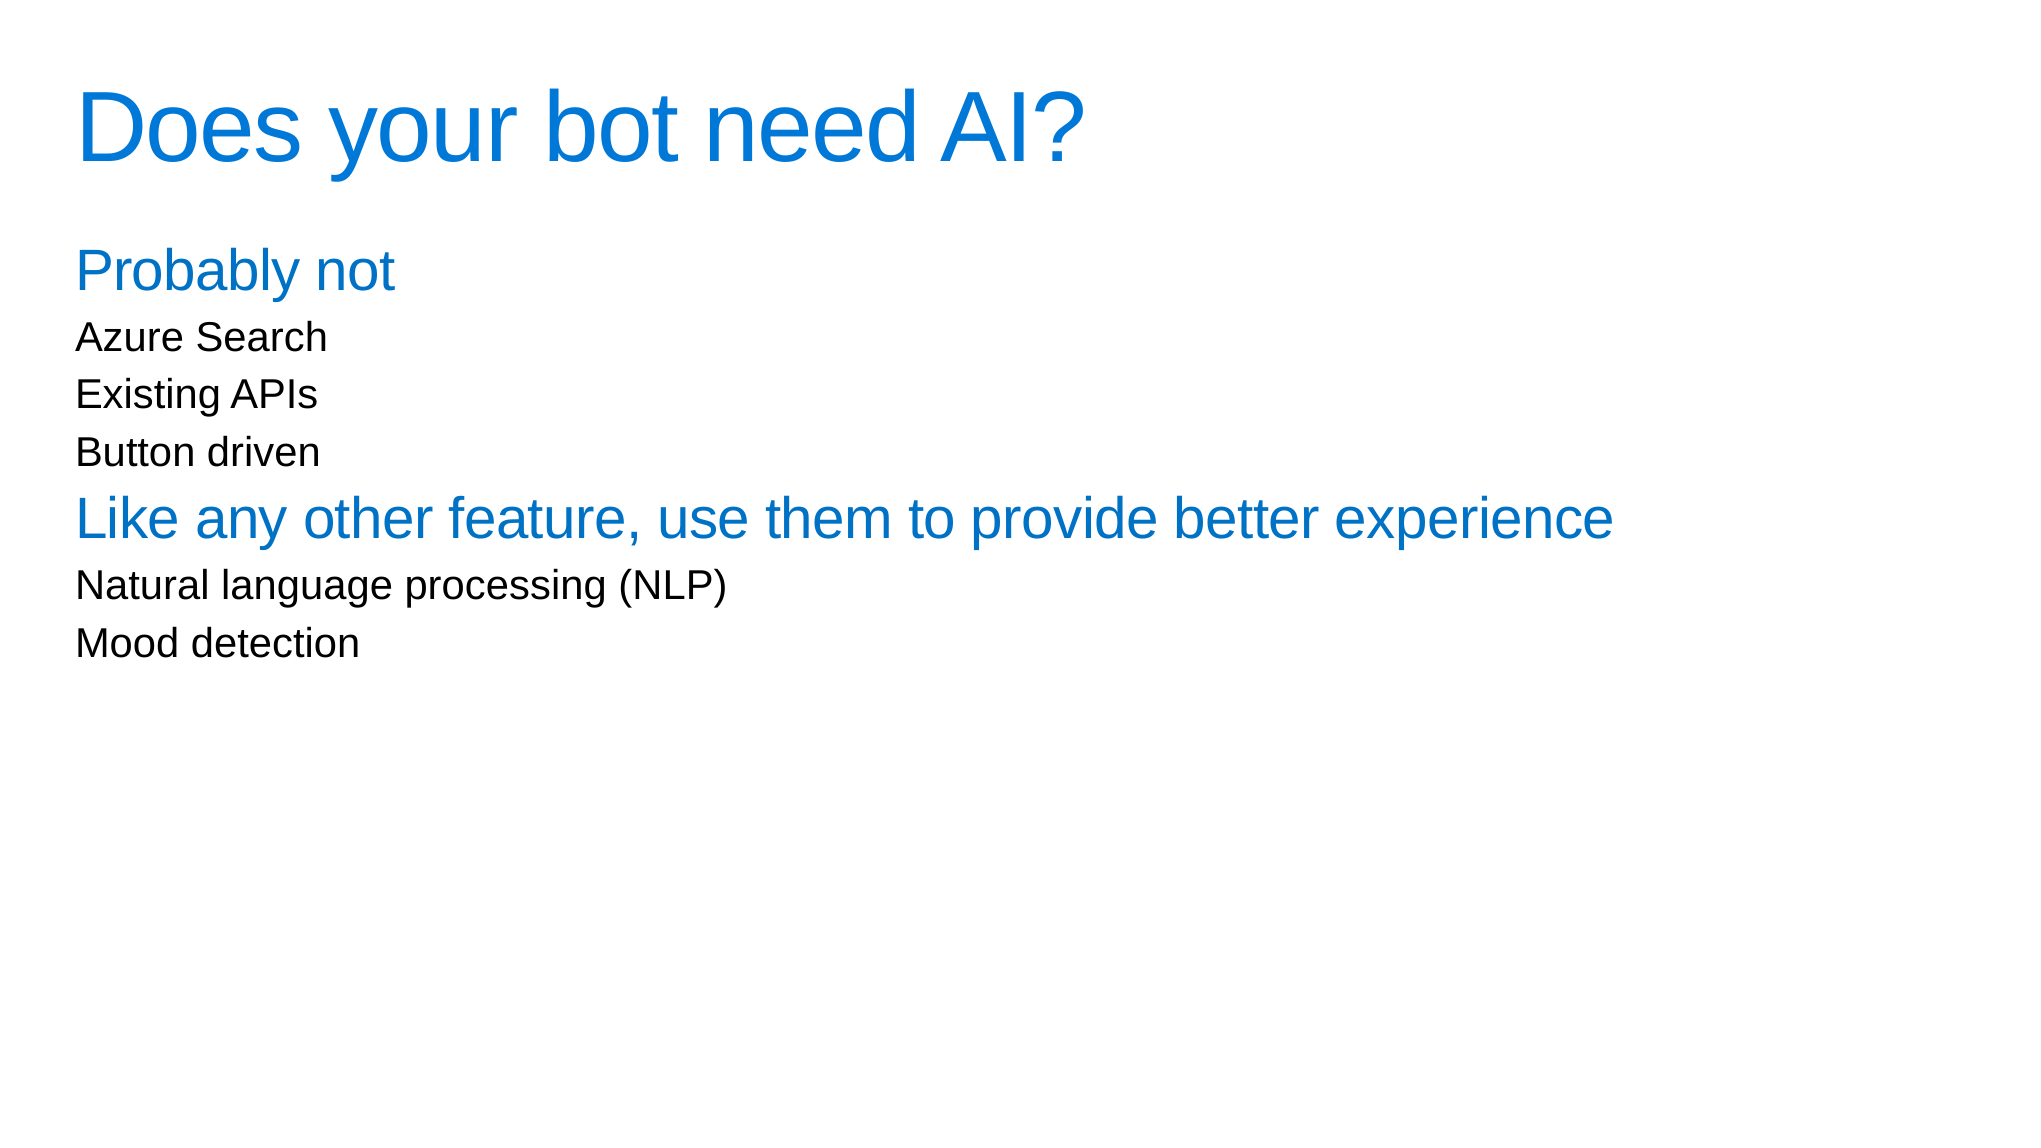

# Does your bot need AI?
Probably not
Azure Search
Existing APIs
Button driven
Like any other feature, use them to provide better experience
Natural language processing (NLP)
Mood detection